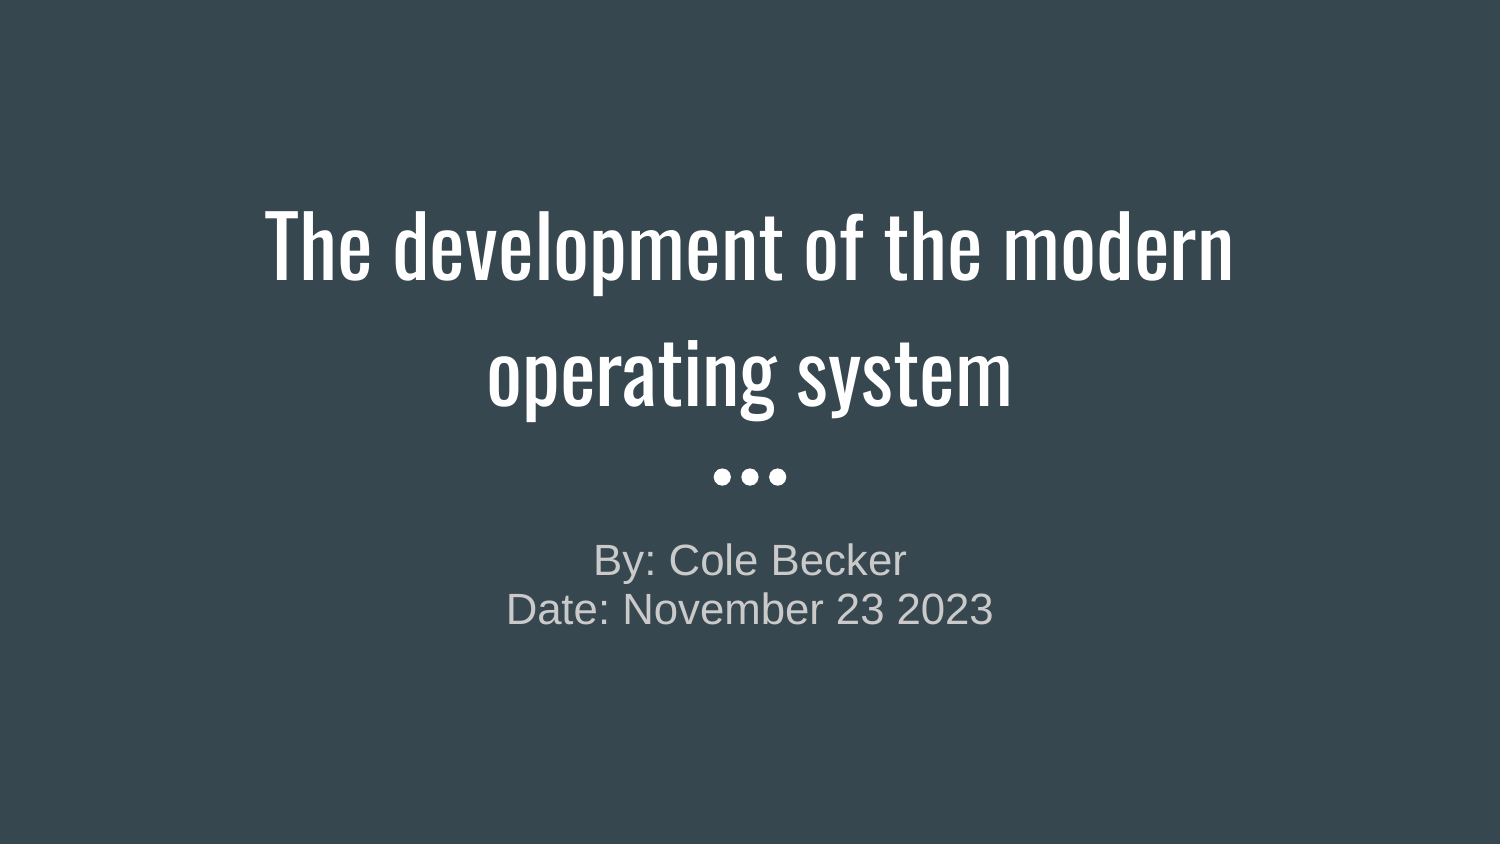

# The development of the modern operating system
By: Cole Becker
Date: November 23 2023